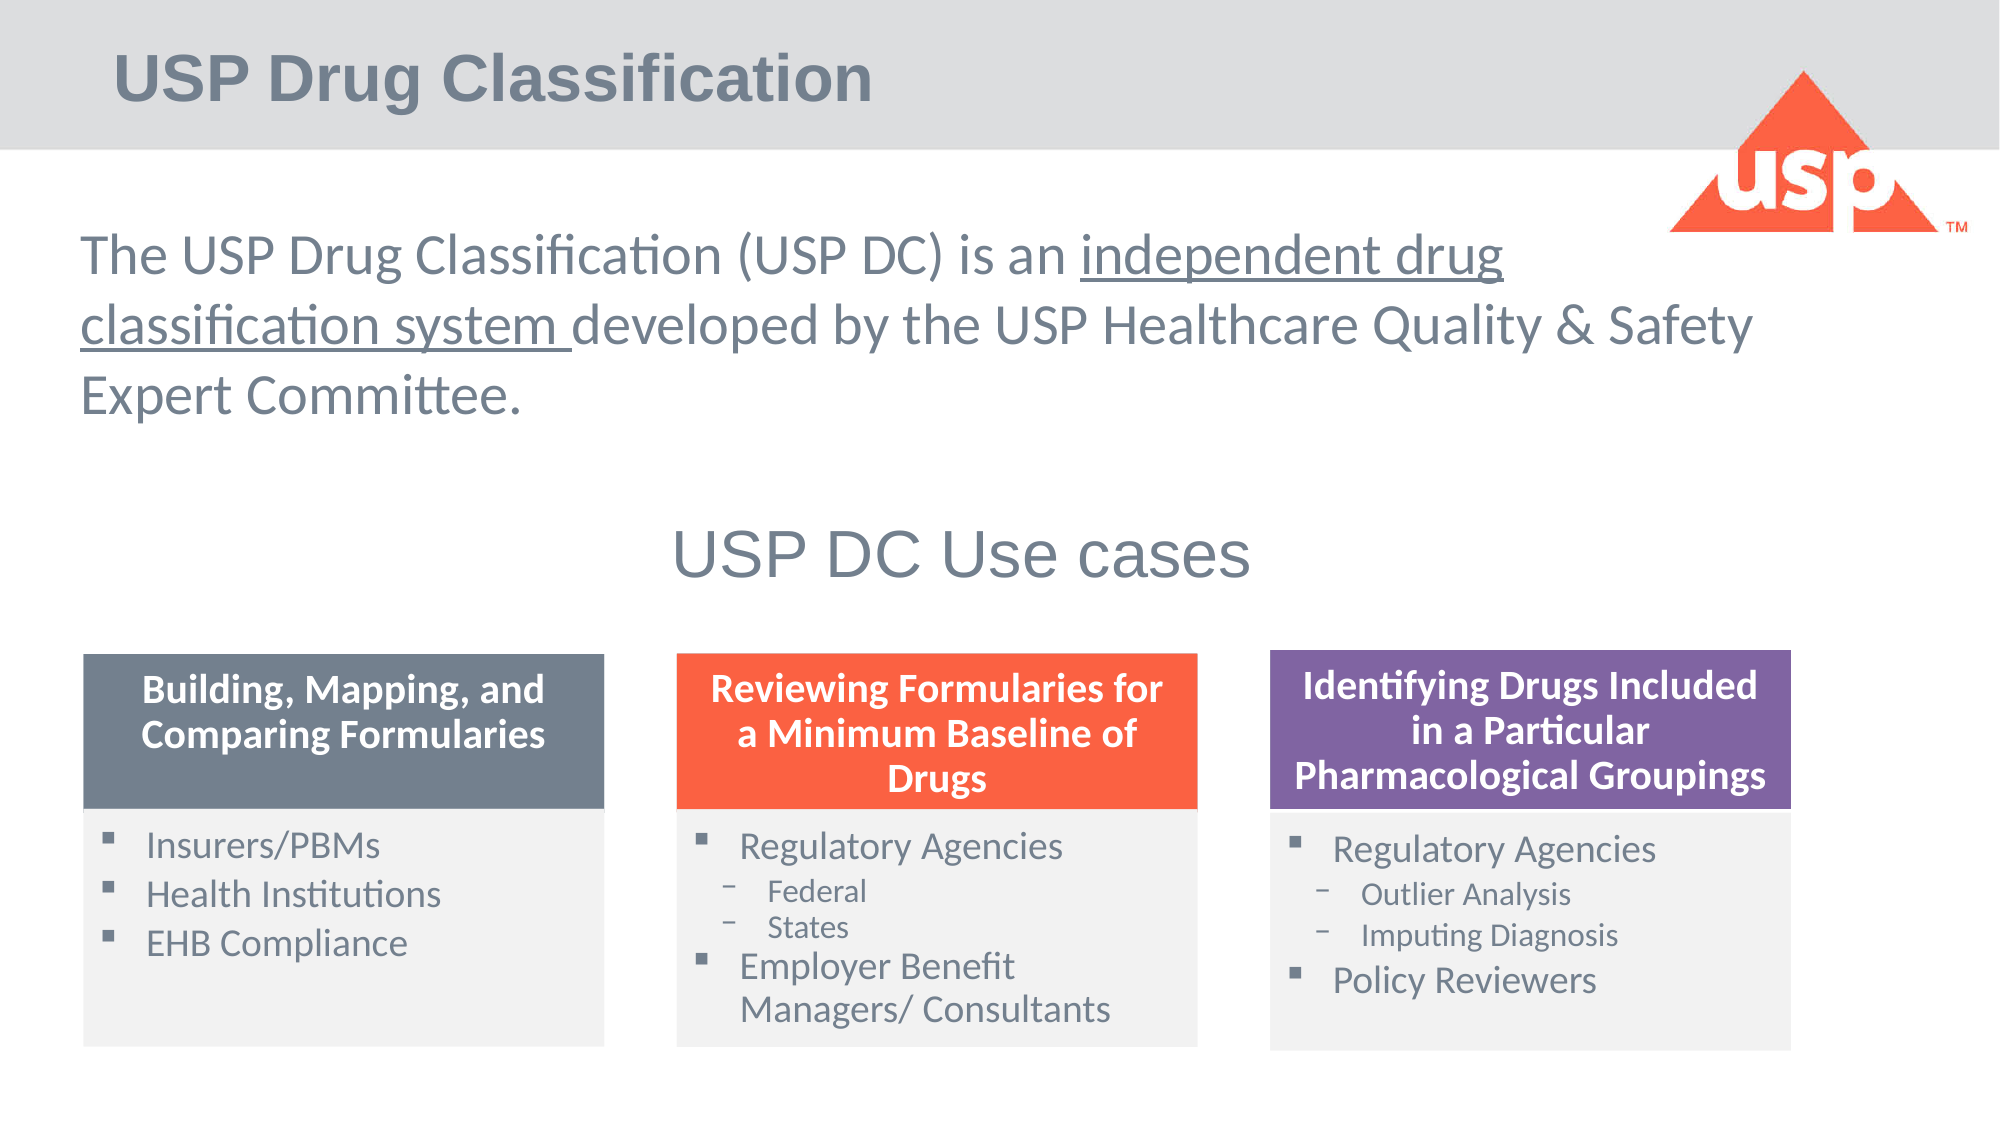

# USP Drug Classification
The USP Drug Classification (USP DC) is an independent drug classification system developed by the USP Healthcare Quality & Safety Expert Committee.
USP DC Use cases

Identifying Drugs Included in a Particular Pharmacological Groupings

Reviewing Formularies for a Minimum Baseline of Drugs

Building, Mapping, and Comparing Formularies

Insurers/PBMs
Health Institutions
EHB Compliance

Regulatory Agencies
Federal
States
Employer Benefit Managers/ Consultants

Regulatory Agencies
Outlier Analysis
Imputing Diagnosis
Policy Reviewers